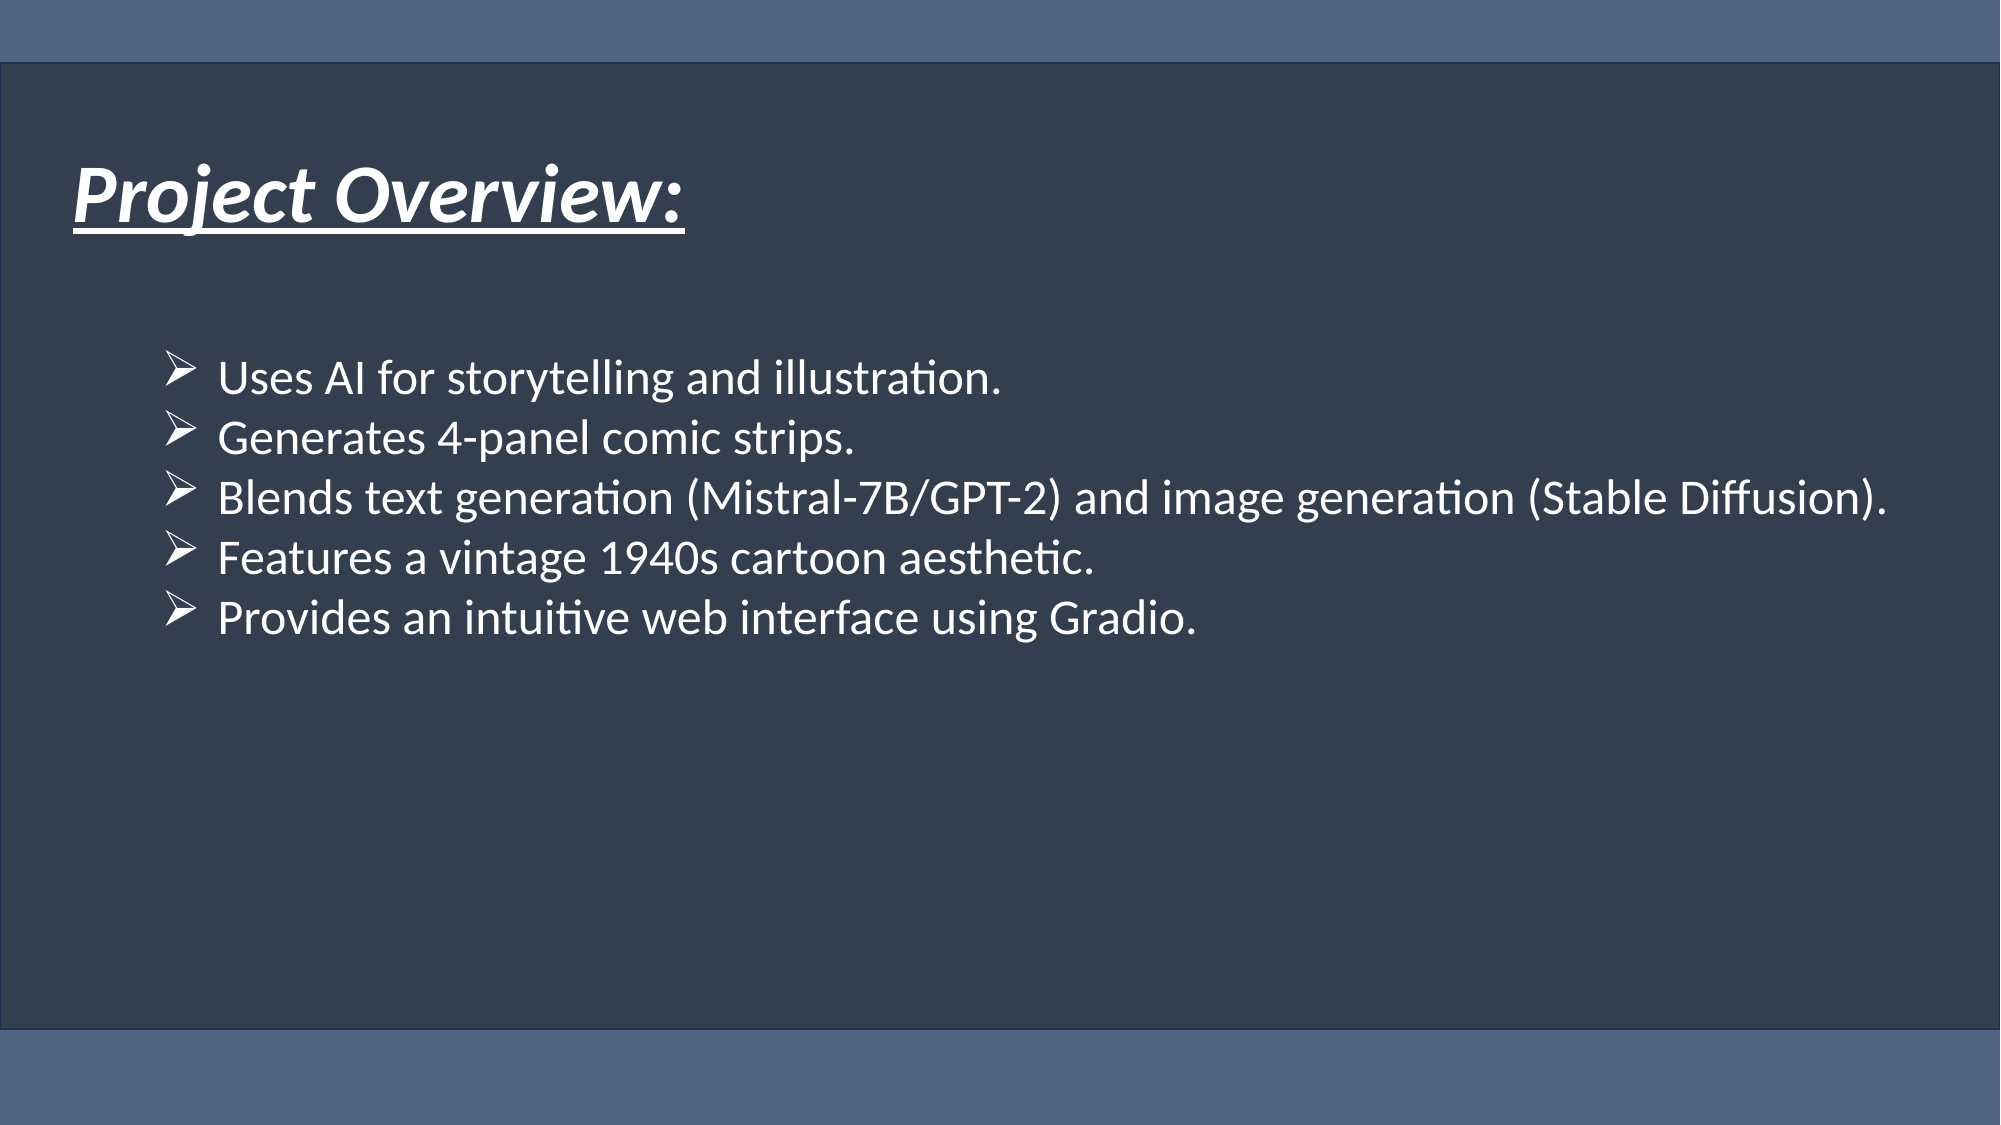

Project Overview:
Uses AI for storytelling and illustration.
Generates 4-panel comic strips.
Blends text generation (Mistral-7B/GPT-2) and image generation (Stable Diffusion).
Features a vintage 1940s cartoon aesthetic.
Provides an intuitive web interface using Gradio.

#